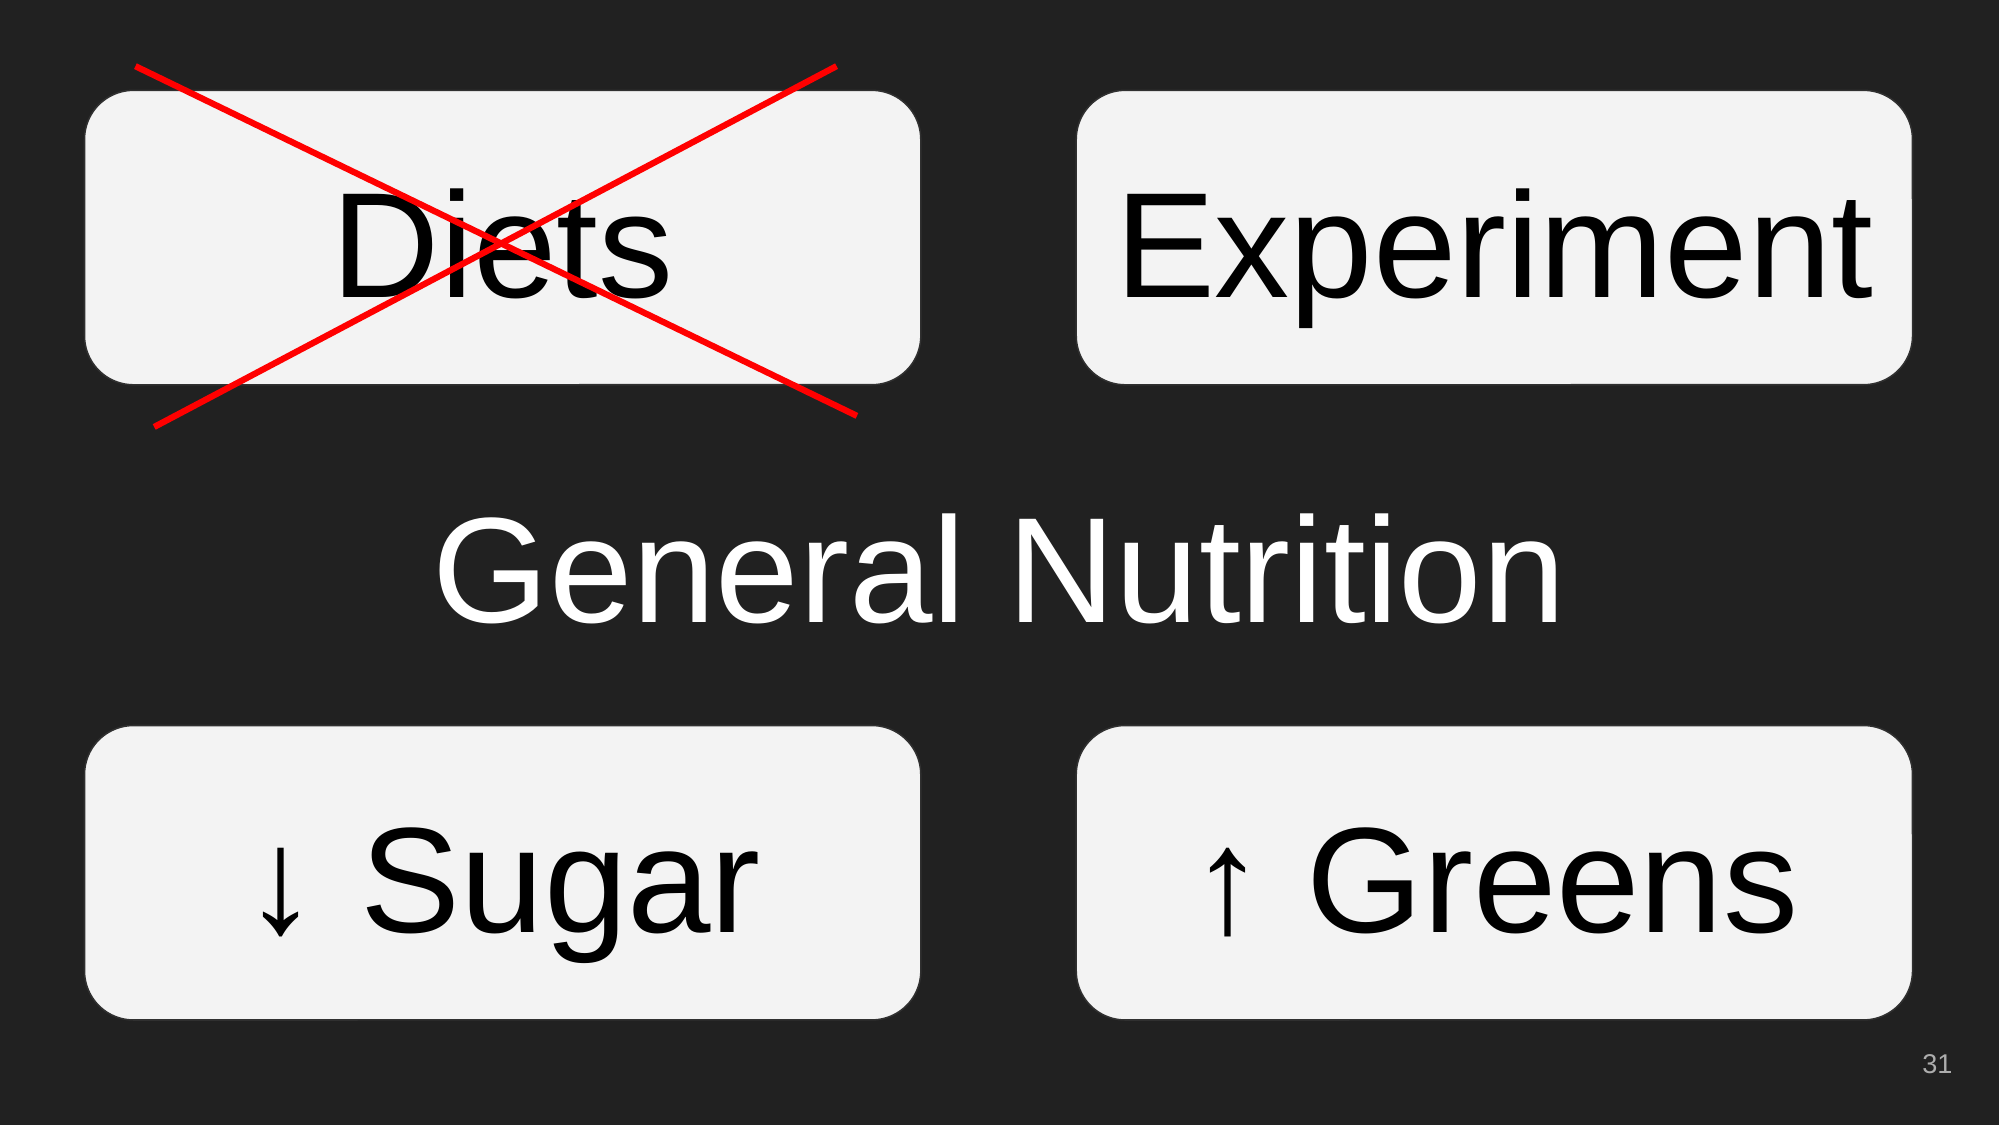

Diets
Experiment
# General Nutrition
↓ Sugar
↑ Greens
31